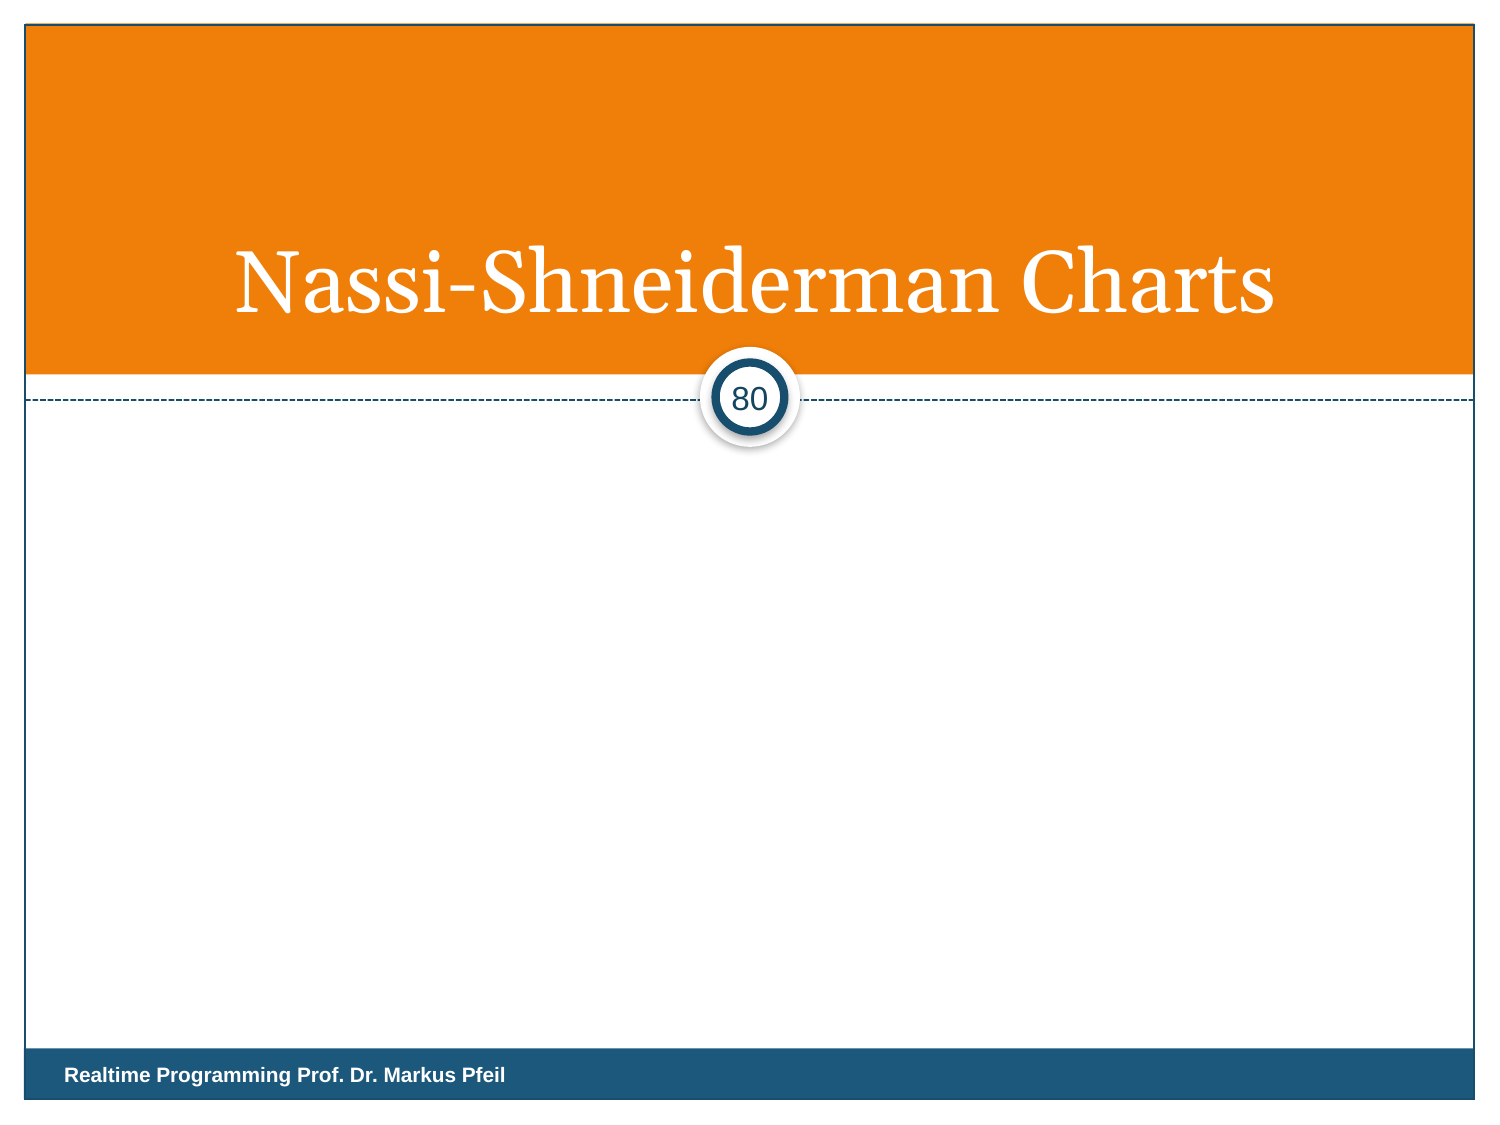

# Nassi-Shneiderman Charts
80

Realtime Programming Prof. Dr. Markus Pfeil